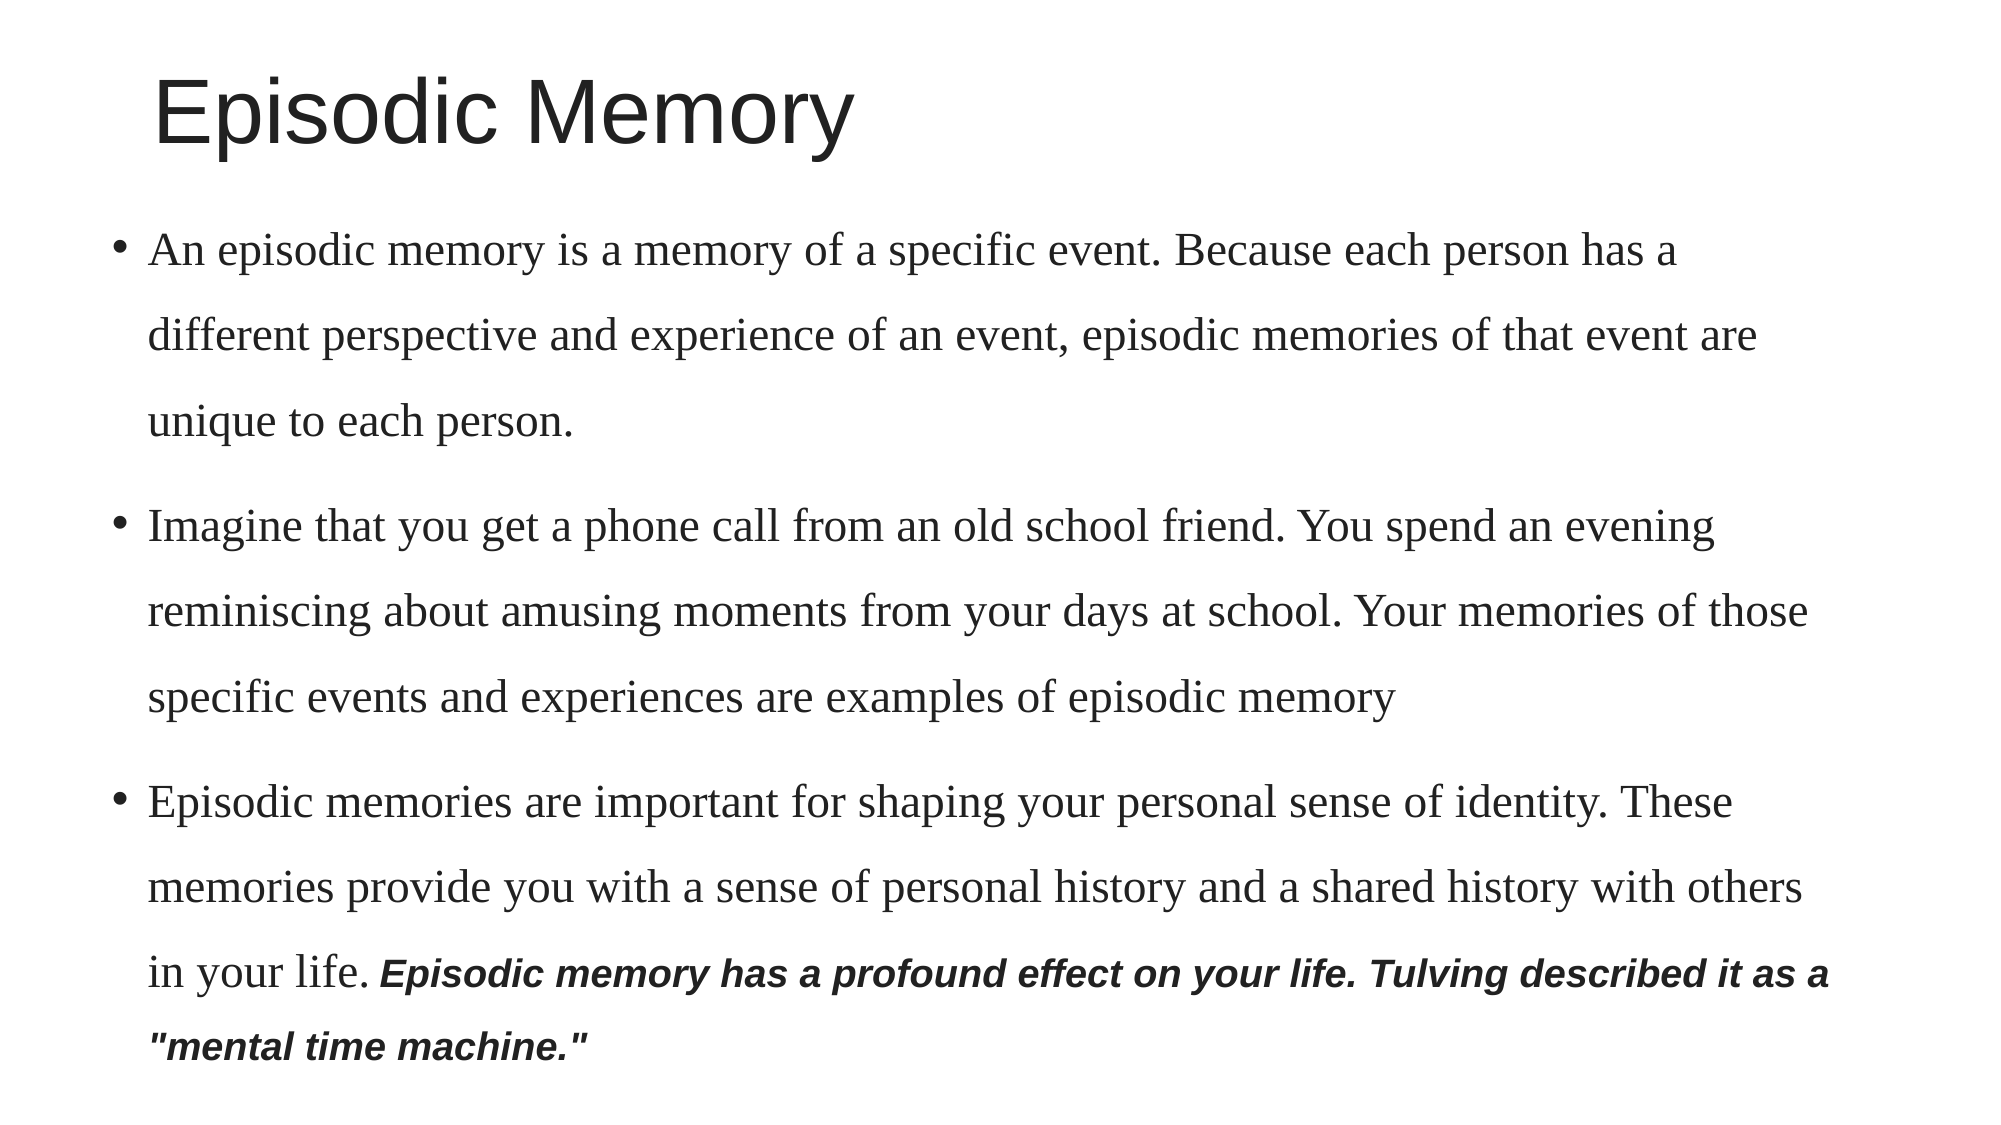

# Episodic Memory
An episodic memory is a memory of a specific event. Because each person has a different perspective and experience of an event, episodic memories of that event are unique to each person.
Imagine that you get a phone call from an old school friend. You spend an evening reminiscing about amusing moments from your days at school. Your memories of those specific events and experiences are examples of episodic memory
Episodic memories are important for shaping your personal sense of identity. These memories provide you with a sense of personal history and a shared history with others in your life. Episodic memory has a profound effect on your life. Tulving described it as a "mental time machine."